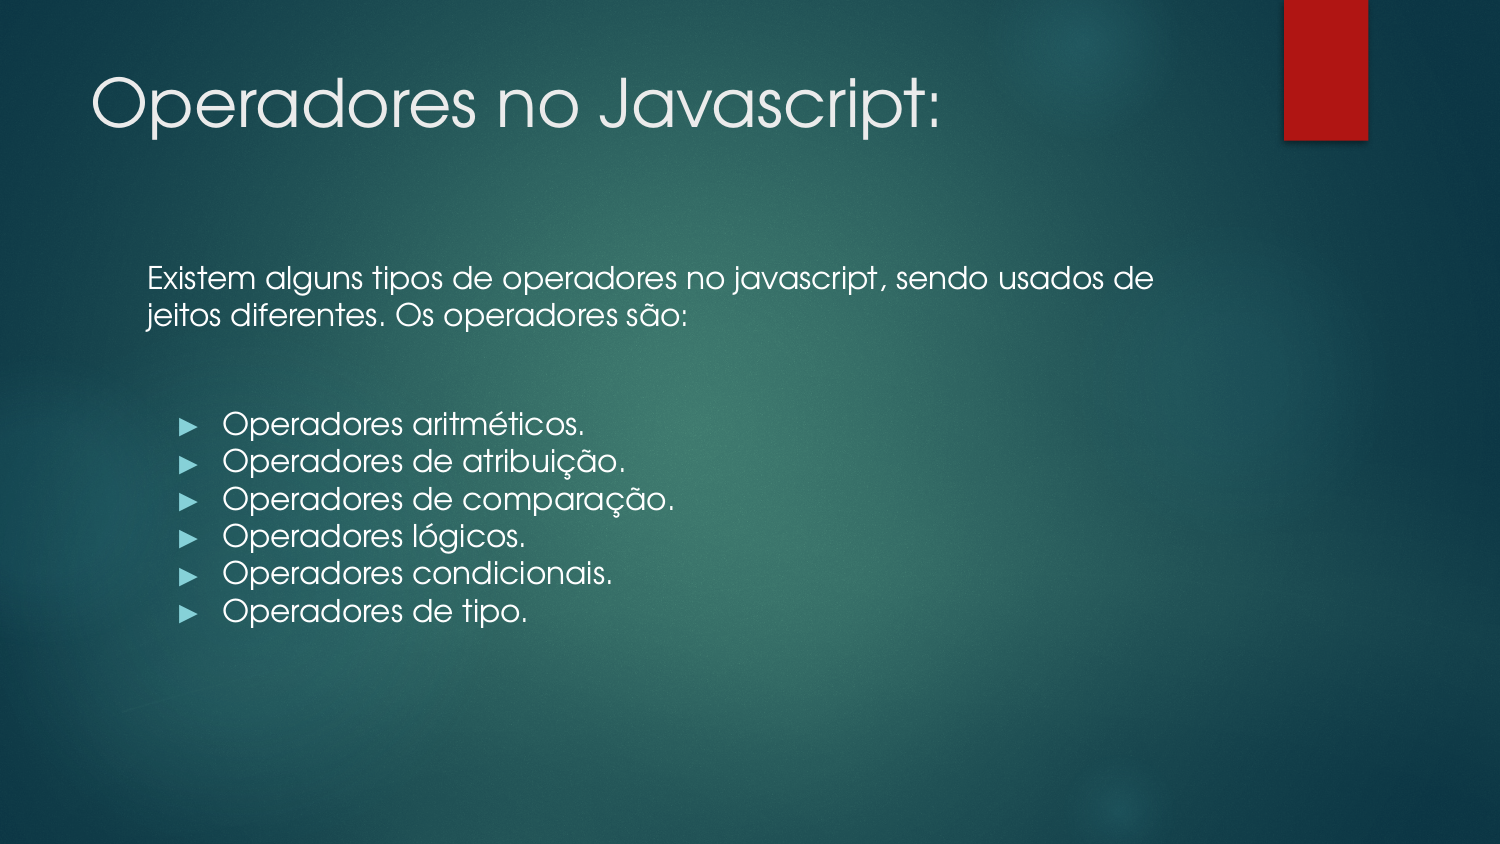

# Operadores no Javascript:
Existem alguns tipos de operadores no javascript, sendo usados de jeitos diferentes. Os operadores são:

Operadores aritméticos.
Operadores de atribuição.
Operadores de comparação.
Operadores lógicos.
Operadores condicionais.
Operadores de tipo.